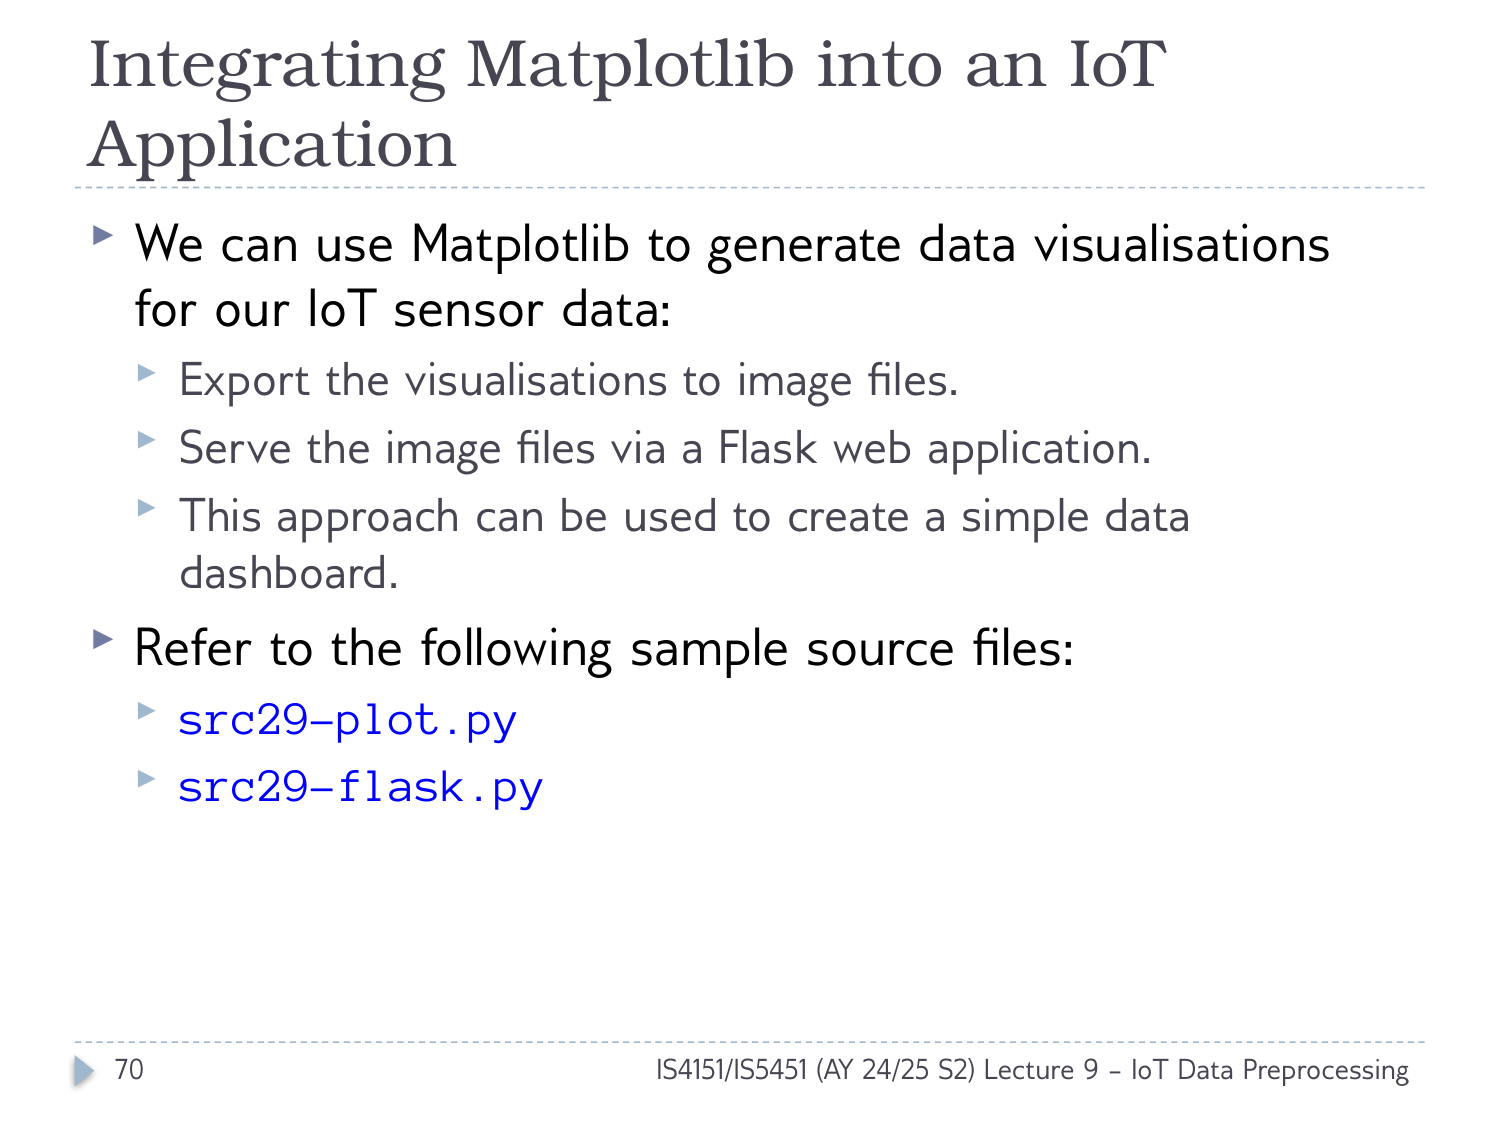

# Integrating Matplotlib into an IoT Application
We can use Matplotlib to generate data visualisations for our IoT sensor data:
Export the visualisations to image files.
Serve the image files via a Flask web application.
This approach can be used to create a simple data dashboard.
Refer to the following sample source files:
src29-plot.py
src29-flask.py

70
IS4151/IS5451 (AY 24/25 S2) Lecture 9 – IoT Data Preprocessing